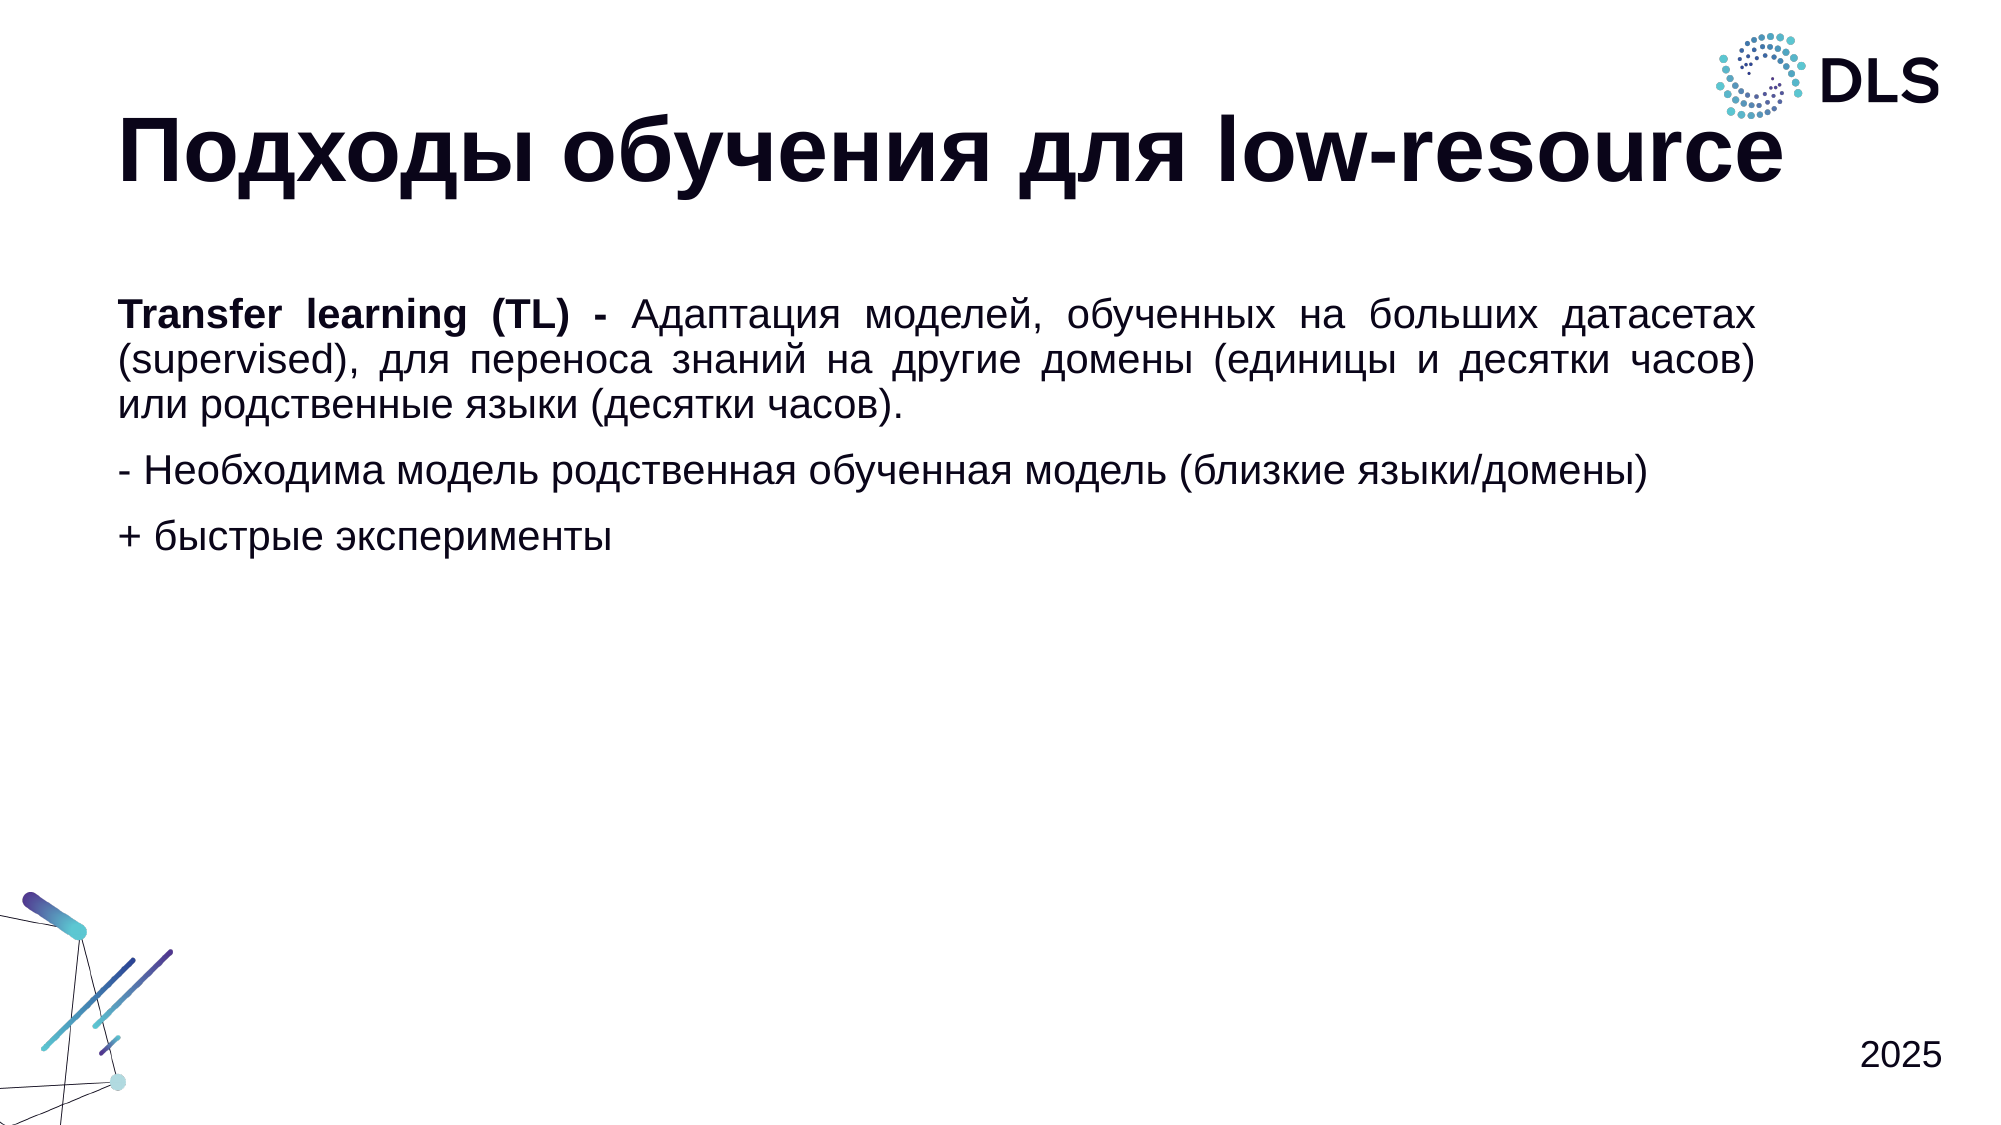

# Подходы обучения для low-resource
Transfer learning (TL) - Адаптация моделей, обученных на больших датасетах (supervised), для переноса знаний на другие домены (единицы и десятки часов) или родственные языки (десятки часов).
- Необходима модель родственная обученная модель (близкие языки/домены)
+ быстрые эксперименты

2025